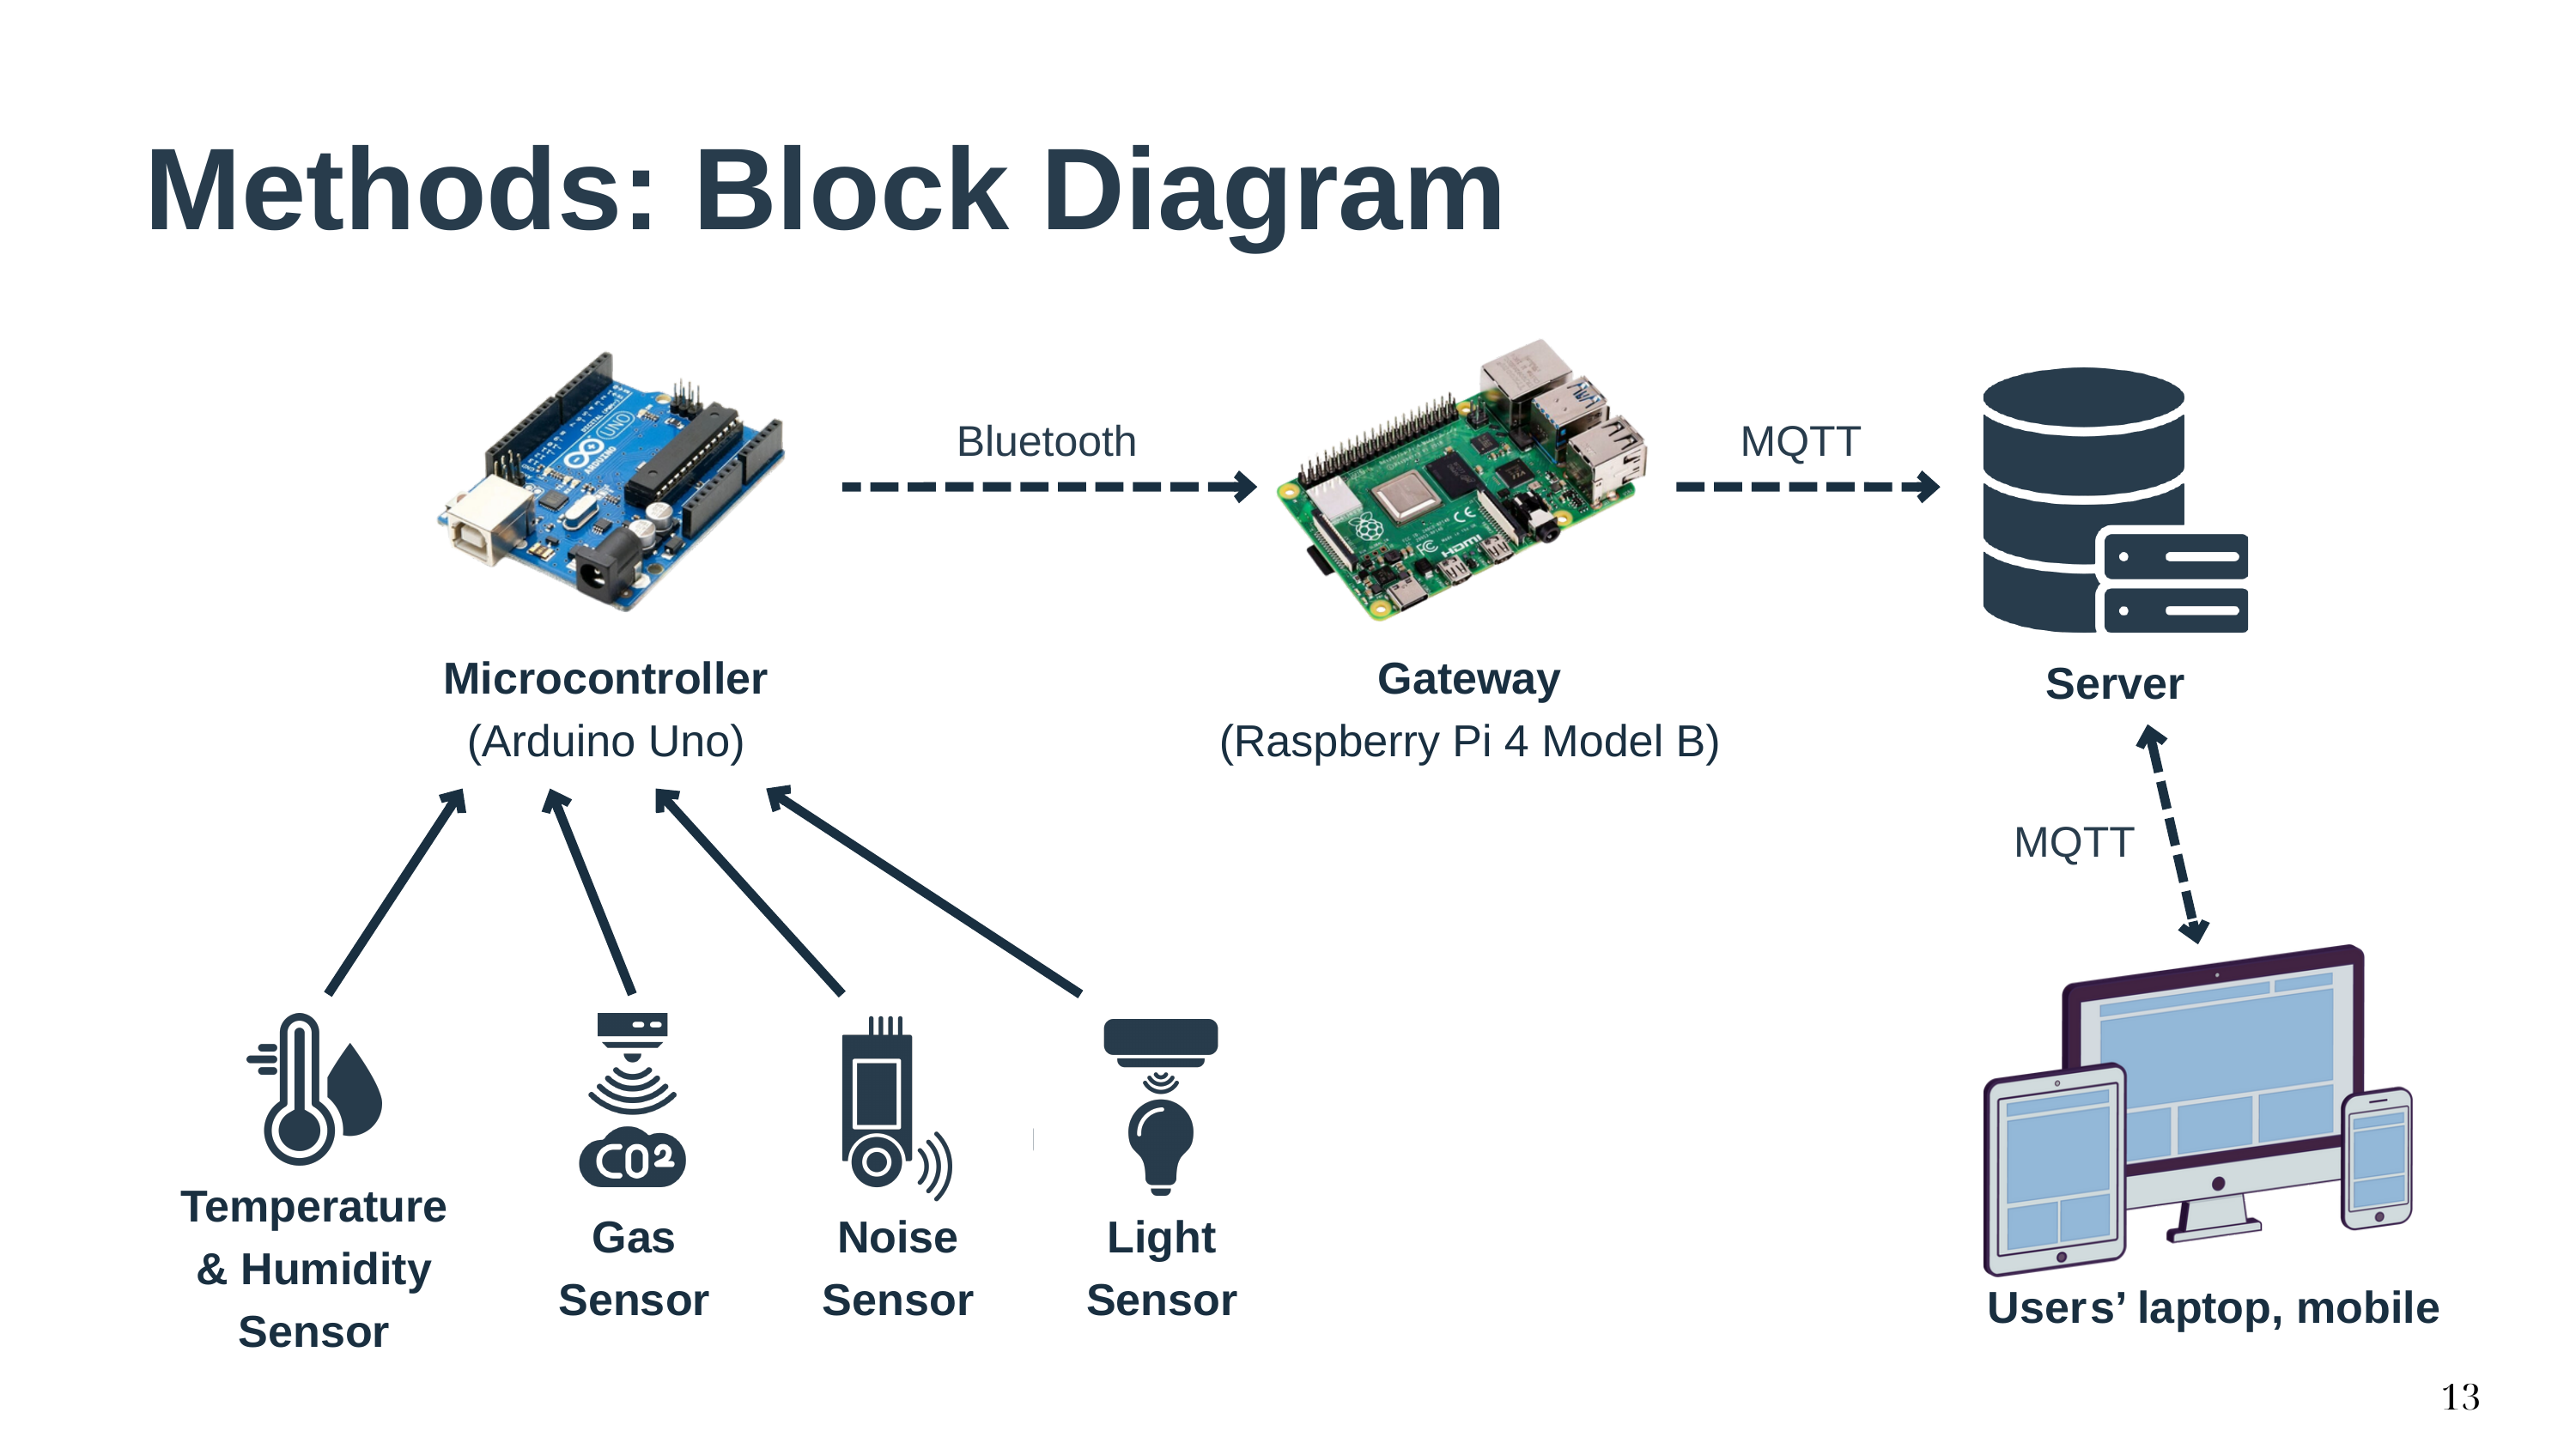

Methods: Block Diagram

Bluetooth
MQTT

Microcontroller
(Arduino Uno)
Gateway
(Raspberry Pi 4 Model B)
Server

MQTT

Temperature & Humidity Sensor
Gas
Sensor
Noise
Sensor
Light
Sensor
User s’ laptop, mobile
13